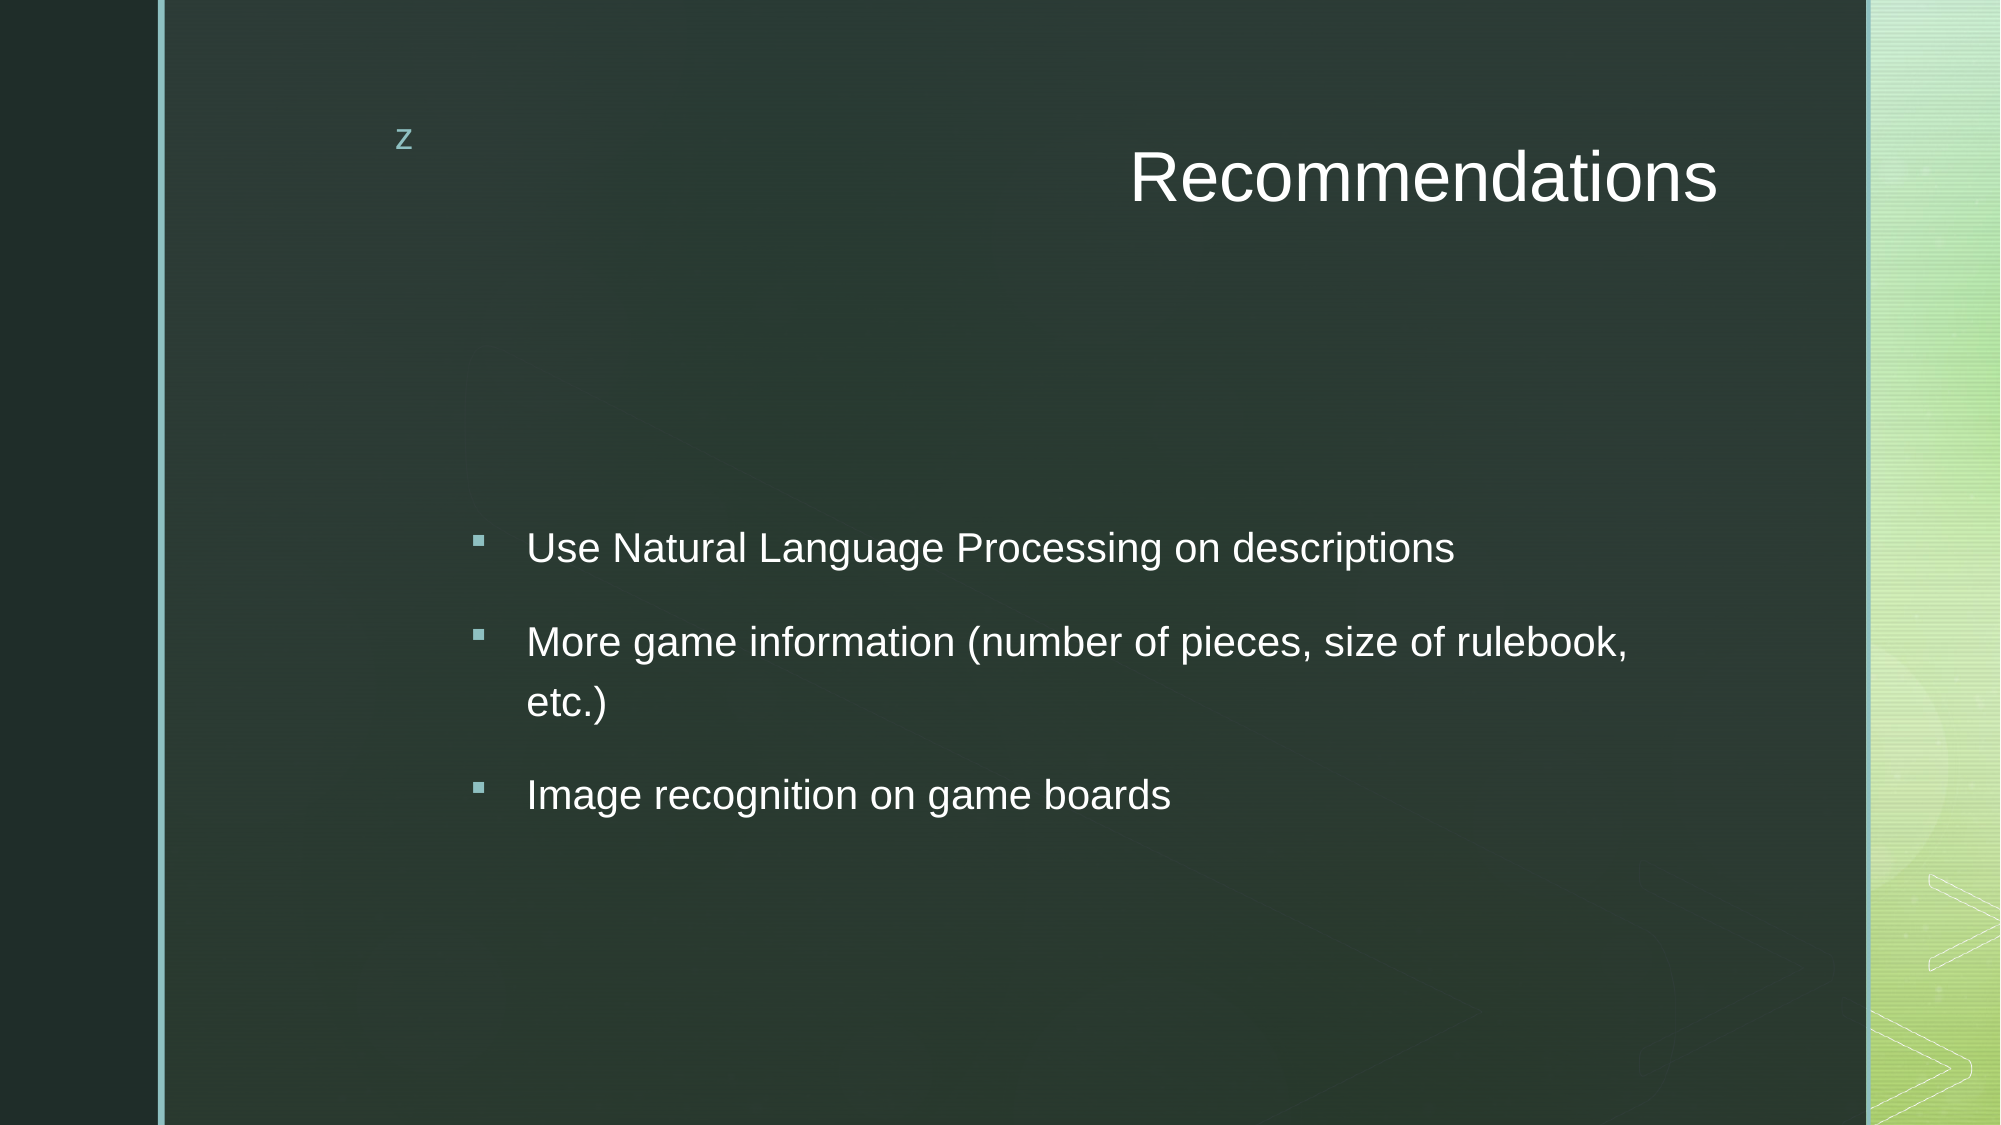

# Recommendations
Use Natural Language Processing on descriptions
More game information (number of pieces, size of rulebook, etc.)
Image recognition on game boards